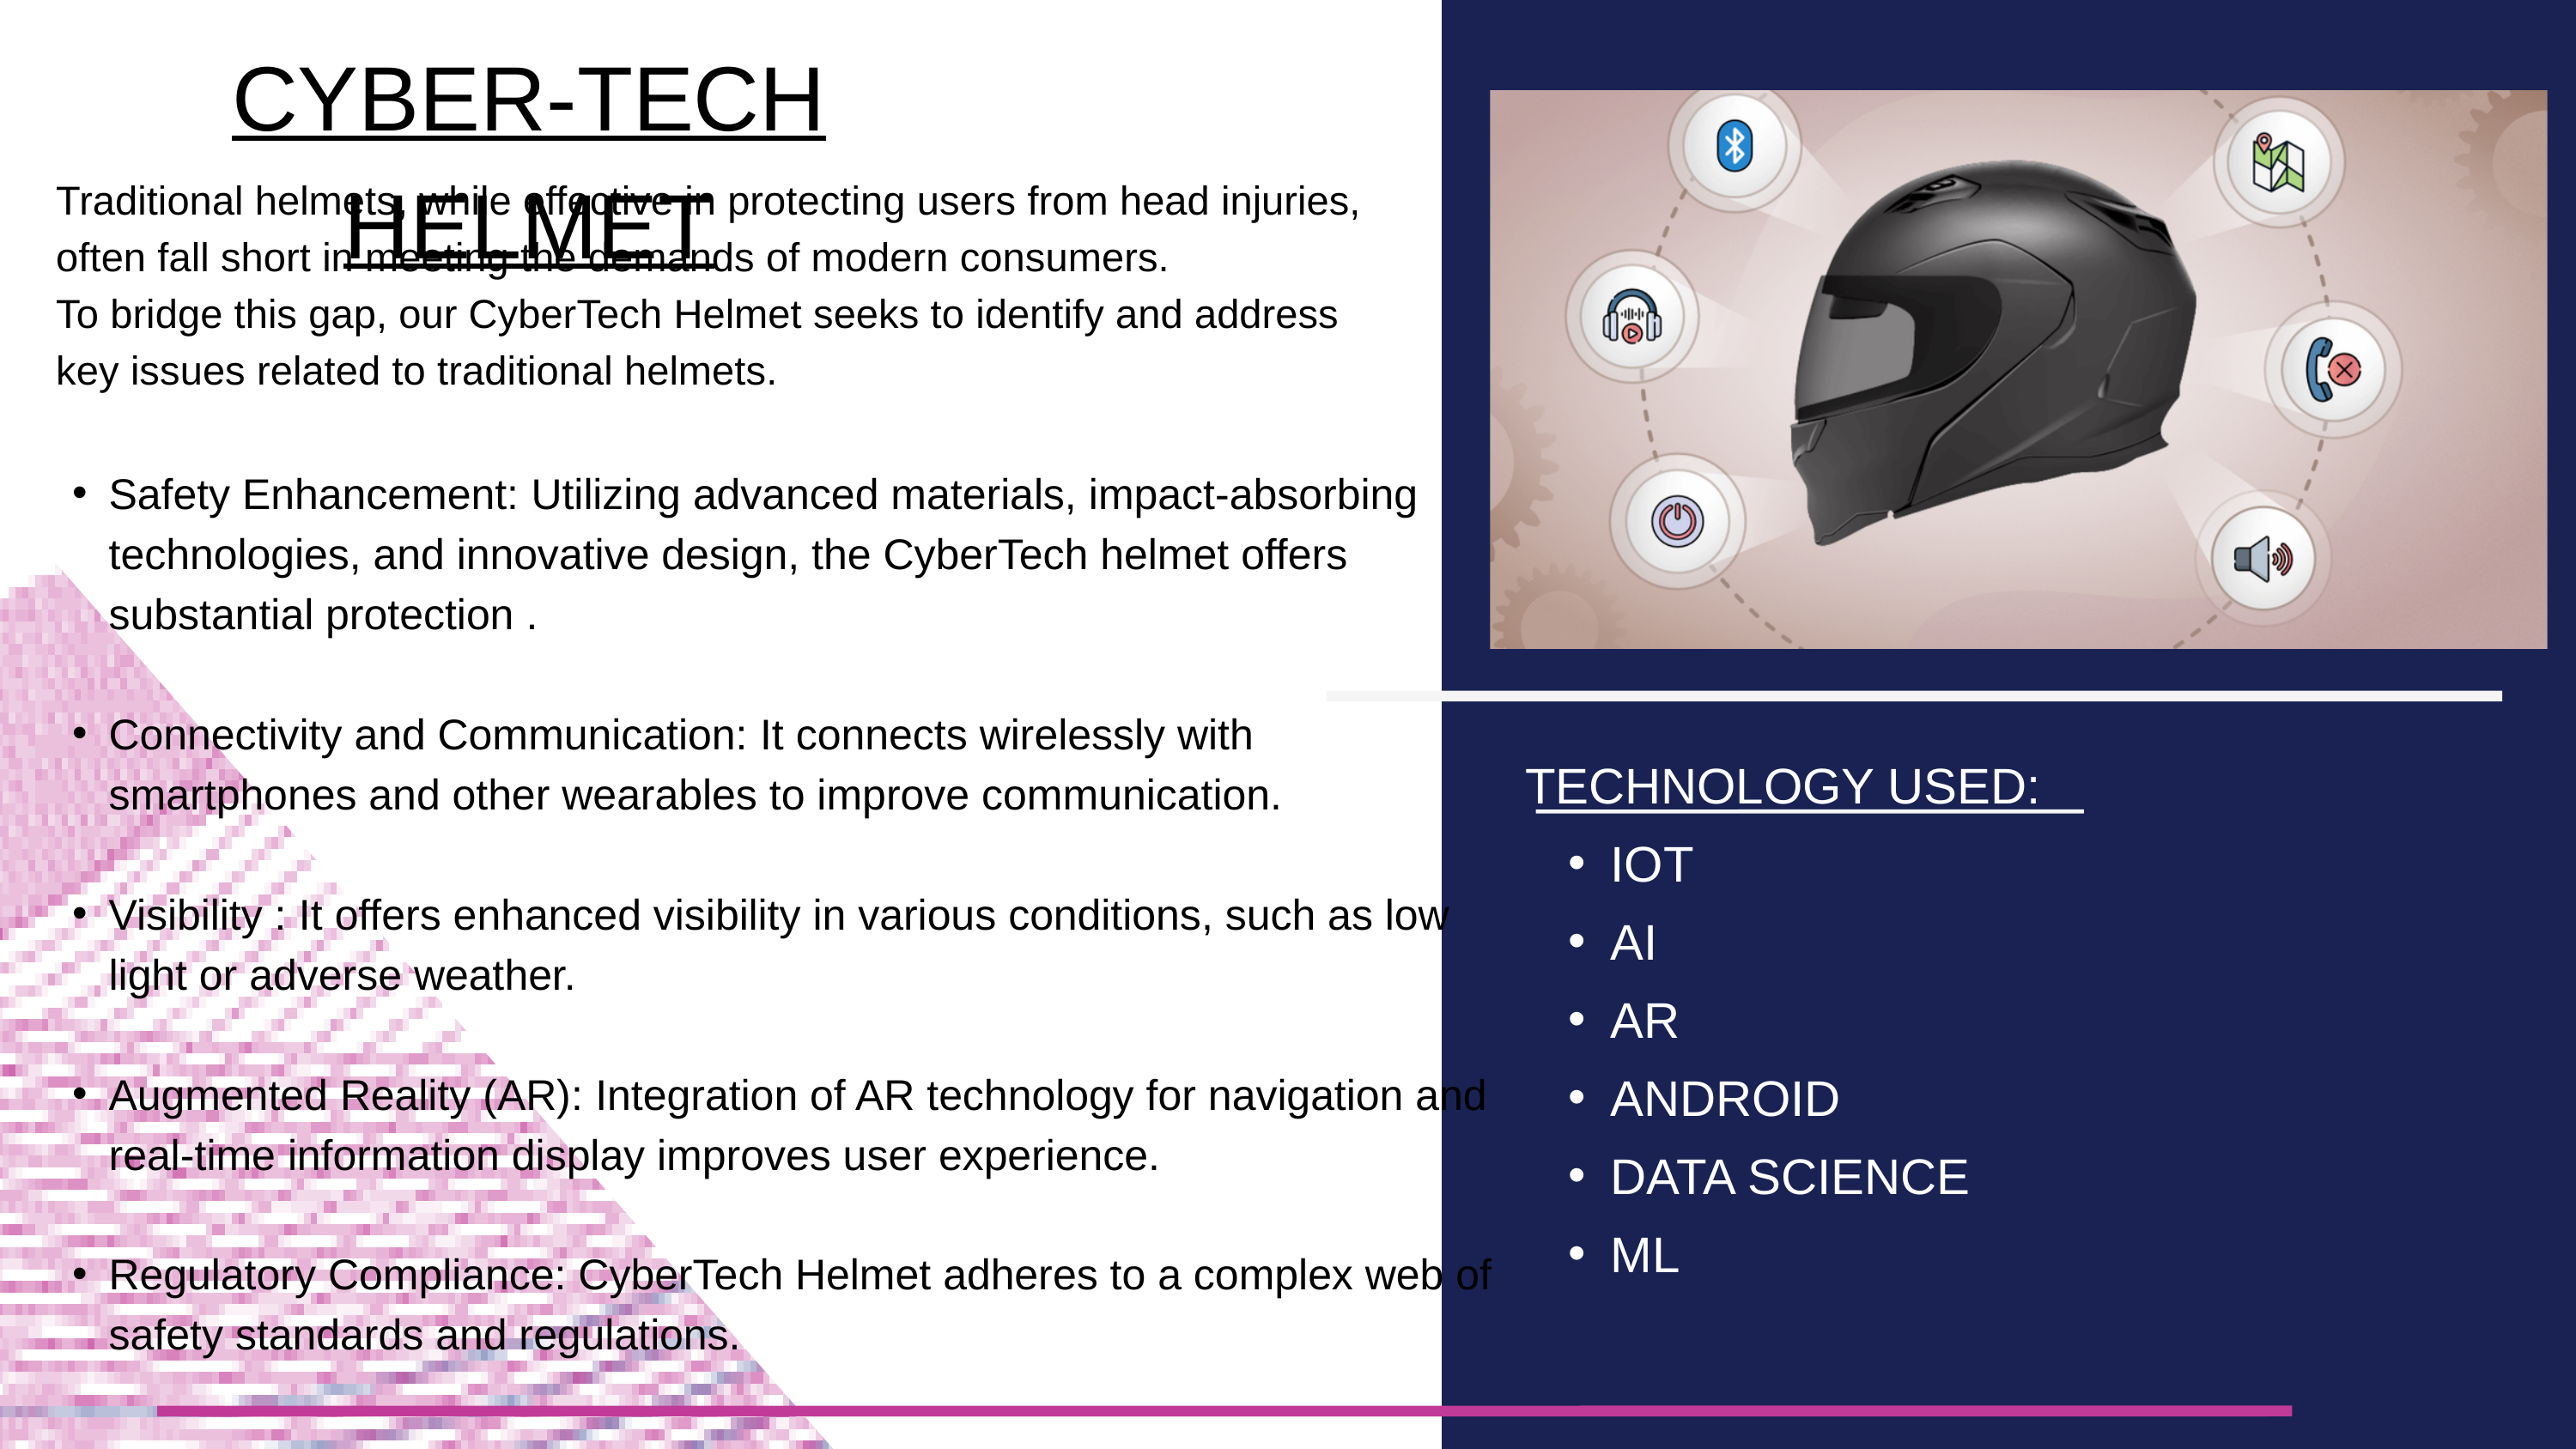

CYBER-TECH HELMET

Traditional helmets, while effective in protecting users from head injuries, often fall short in meeting the demands of modern consumers.
To bridge this gap, our CyberTech Helmet seeks to identify and address key issues related to traditional helmets.

Safety Enhancement: Utilizing advanced materials, impact-absorbing technologies, and innovative design, the CyberTech helmet offers substantial protection .

Connectivity and Communication: It connects wirelessly with smartphones and other wearables to improve communication.

Visibility : It offers enhanced visibility in various conditions, such as low light or adverse weather.

Augmented Reality (AR): Integration of AR technology for navigation and real-time information display improves user experience.

Regulatory Compliance: CyberTech Helmet adheres to a complex web of safety standards and regulations.

TECHNOLOGY USED:
IOT
AI
AR
ANDROID
DATA SCIENCE
ML